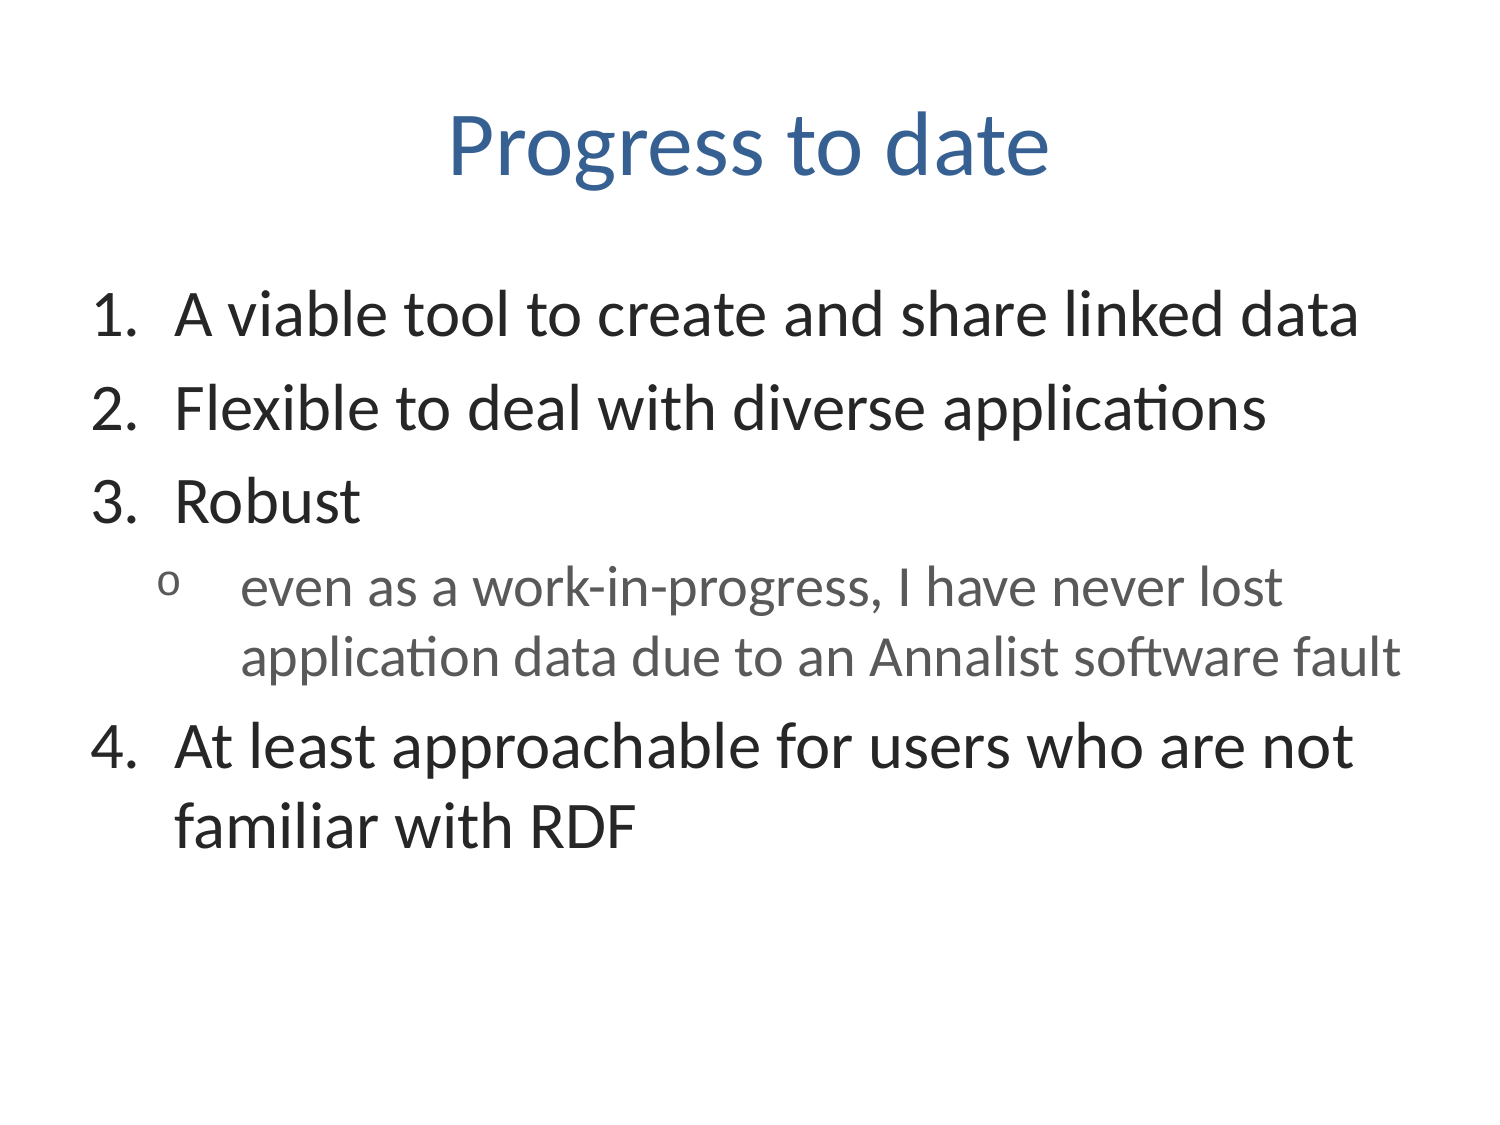

# Progress to date
A viable tool to create and share linked data
Flexible to deal with diverse applications
Robust
even as a work-in-progress, I have never lost application data due to an Annalist software fault
At least approachable for users who are not familiar with RDF